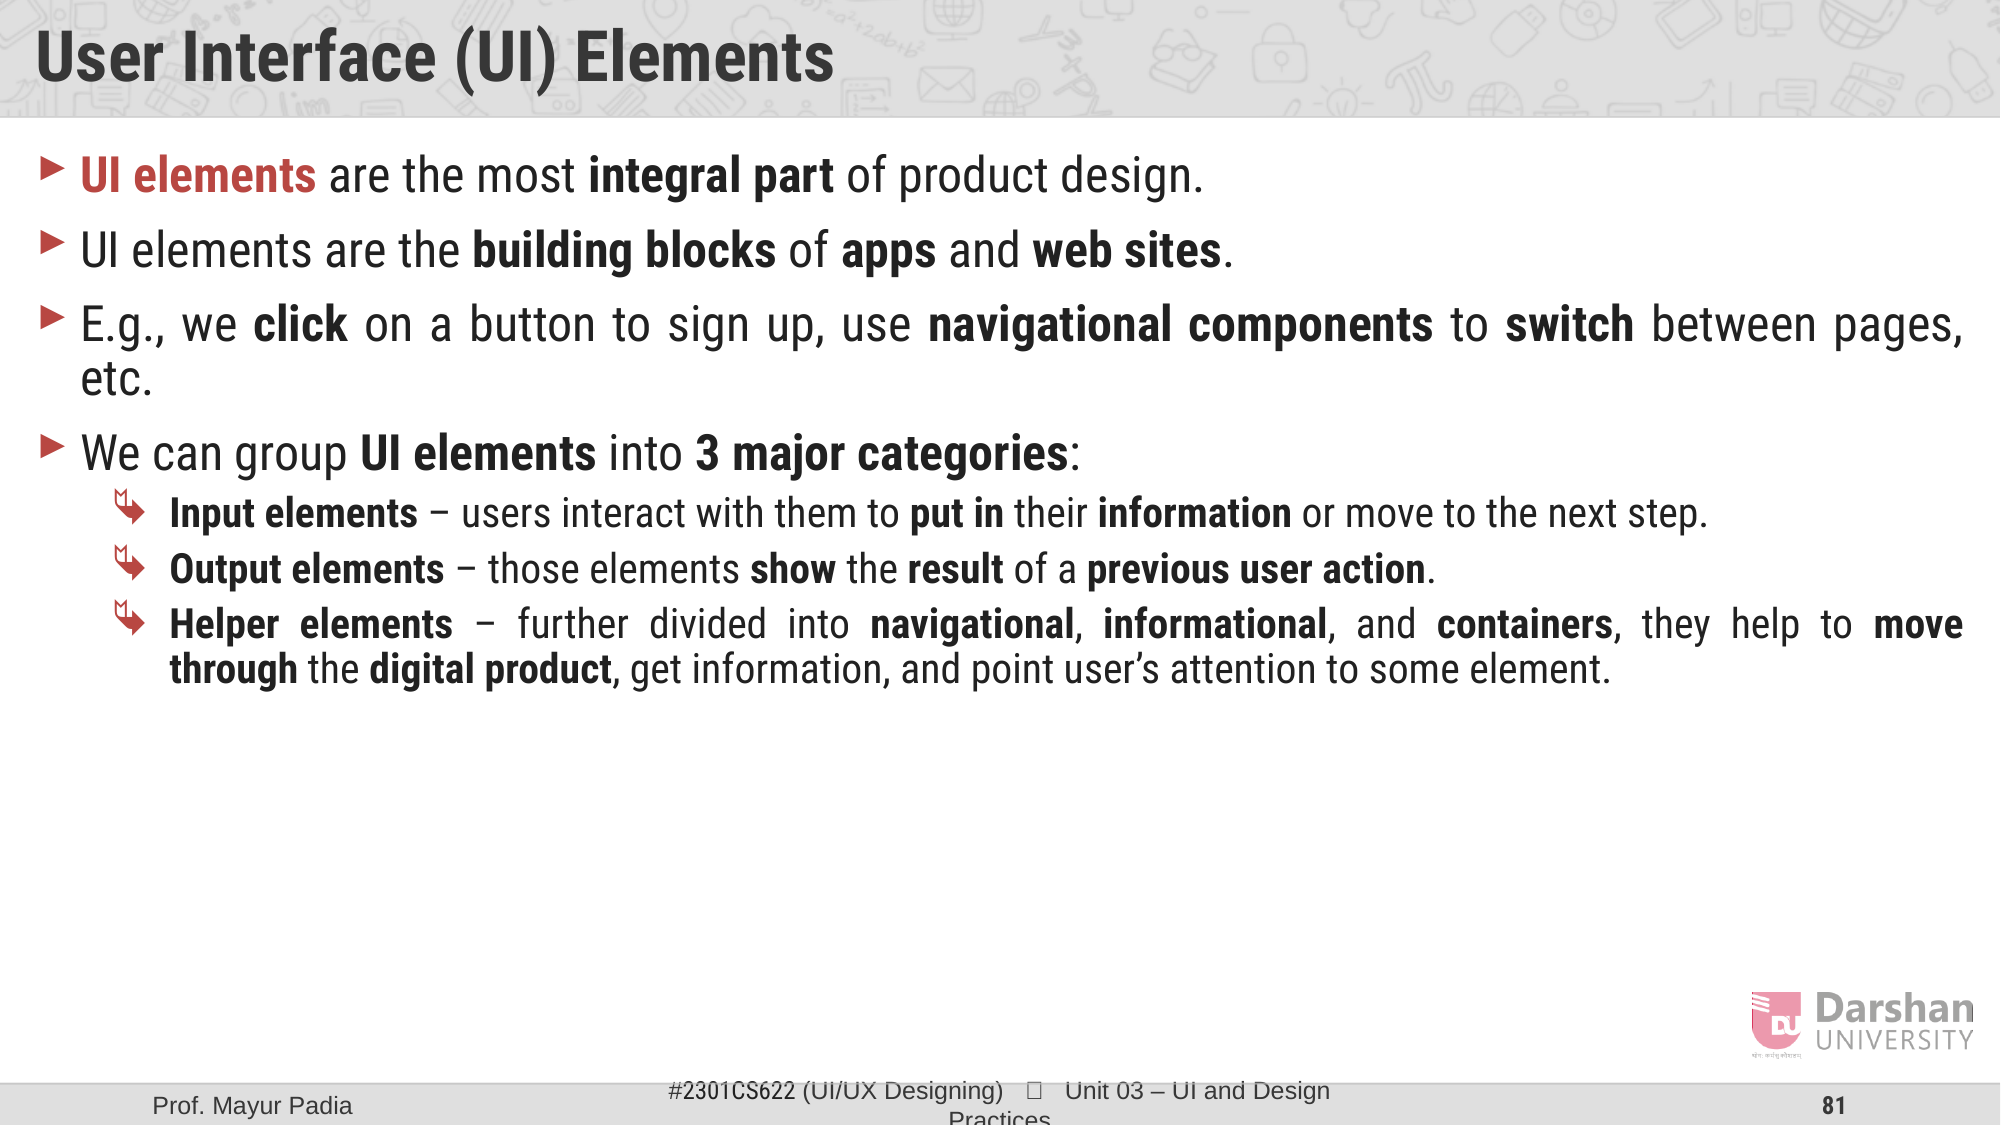

# User Interface (UI) Elements
UI elements are the most integral part of product design.
UI elements are the building blocks of apps and web sites.
E.g., we click on a button to sign up, use navigational components to switch between pages, etc.
We can group UI elements into 3 major categories:
Input elements – users interact with them to put in their information or move to the next step.
Output elements – those elements show the result of a previous user action.
Helper elements – further divided into navigational, informational, and containers, they help to move through the digital product, get information, and point user’s attention to some element.